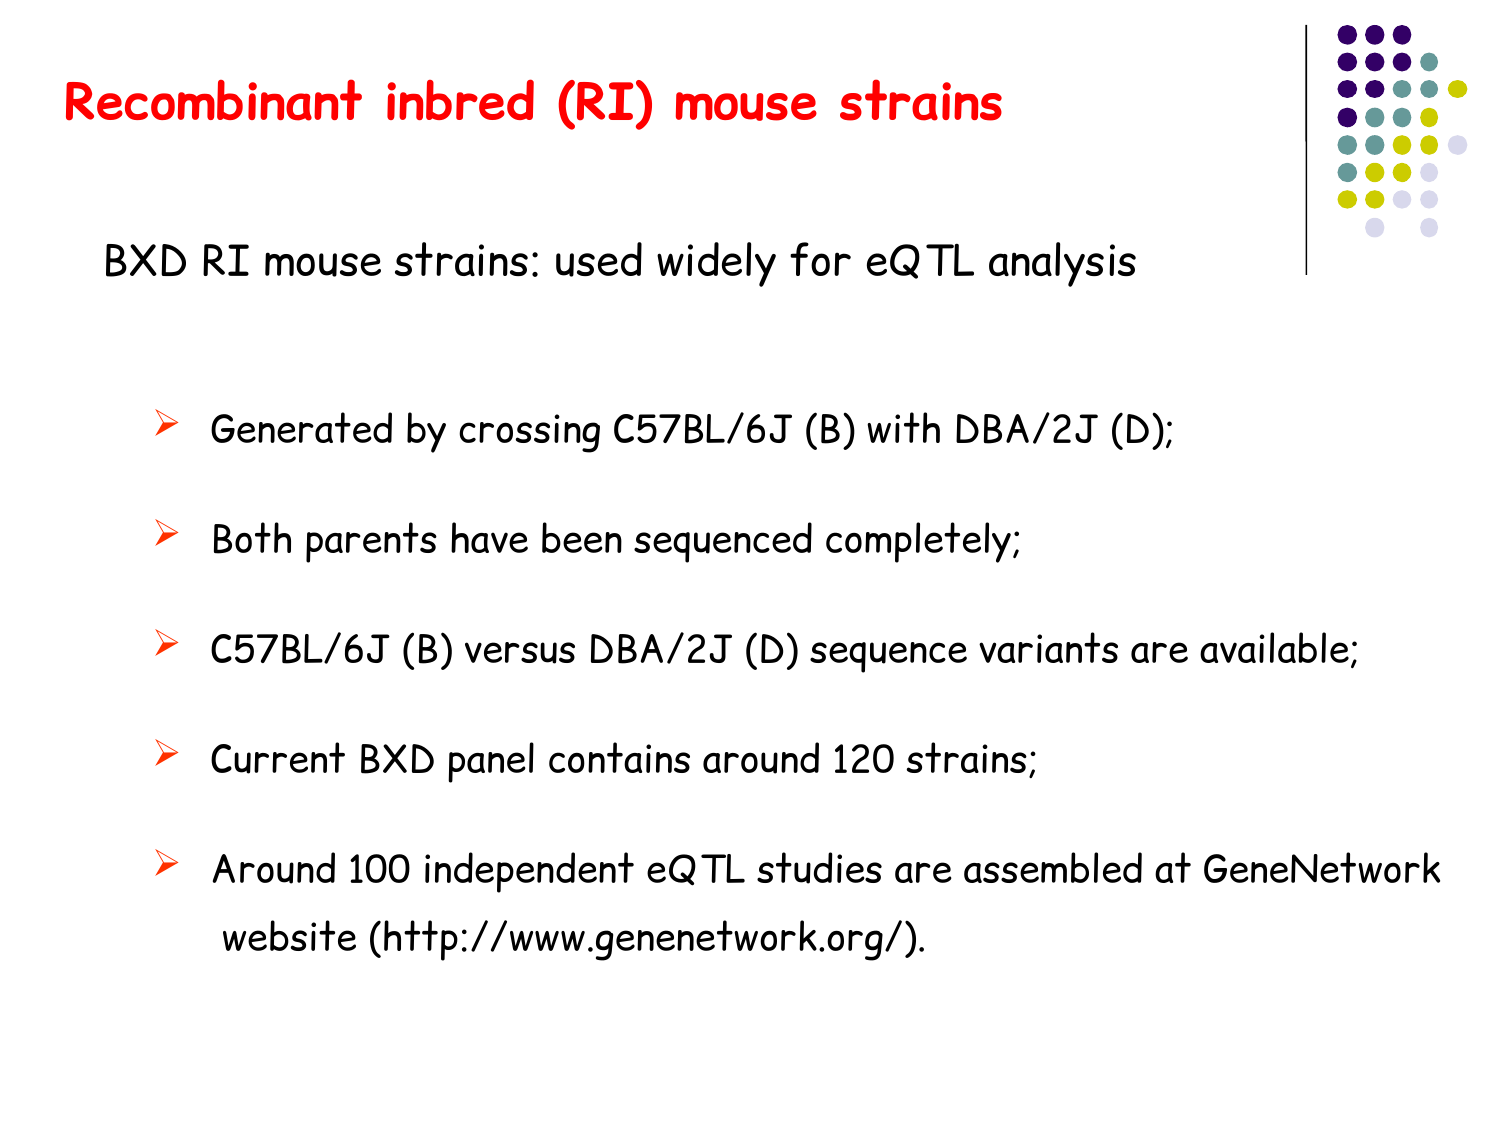

Recombinant inbred (RI) mouse strains

BXD RI mouse strains: used widely for eQTL analysis
 Generated by crossing C57BL/6J (B) with DBA/2J (D);
 Both parents have been sequenced completely;
 C57BL/6J (B) versus DBA/2J (D) sequence variants are available;
 Current BXD panel contains around 120 strains;
 Around 100 independent eQTL studies are assembled at GeneNetwork
  website (http://www.genenetwork.org/).